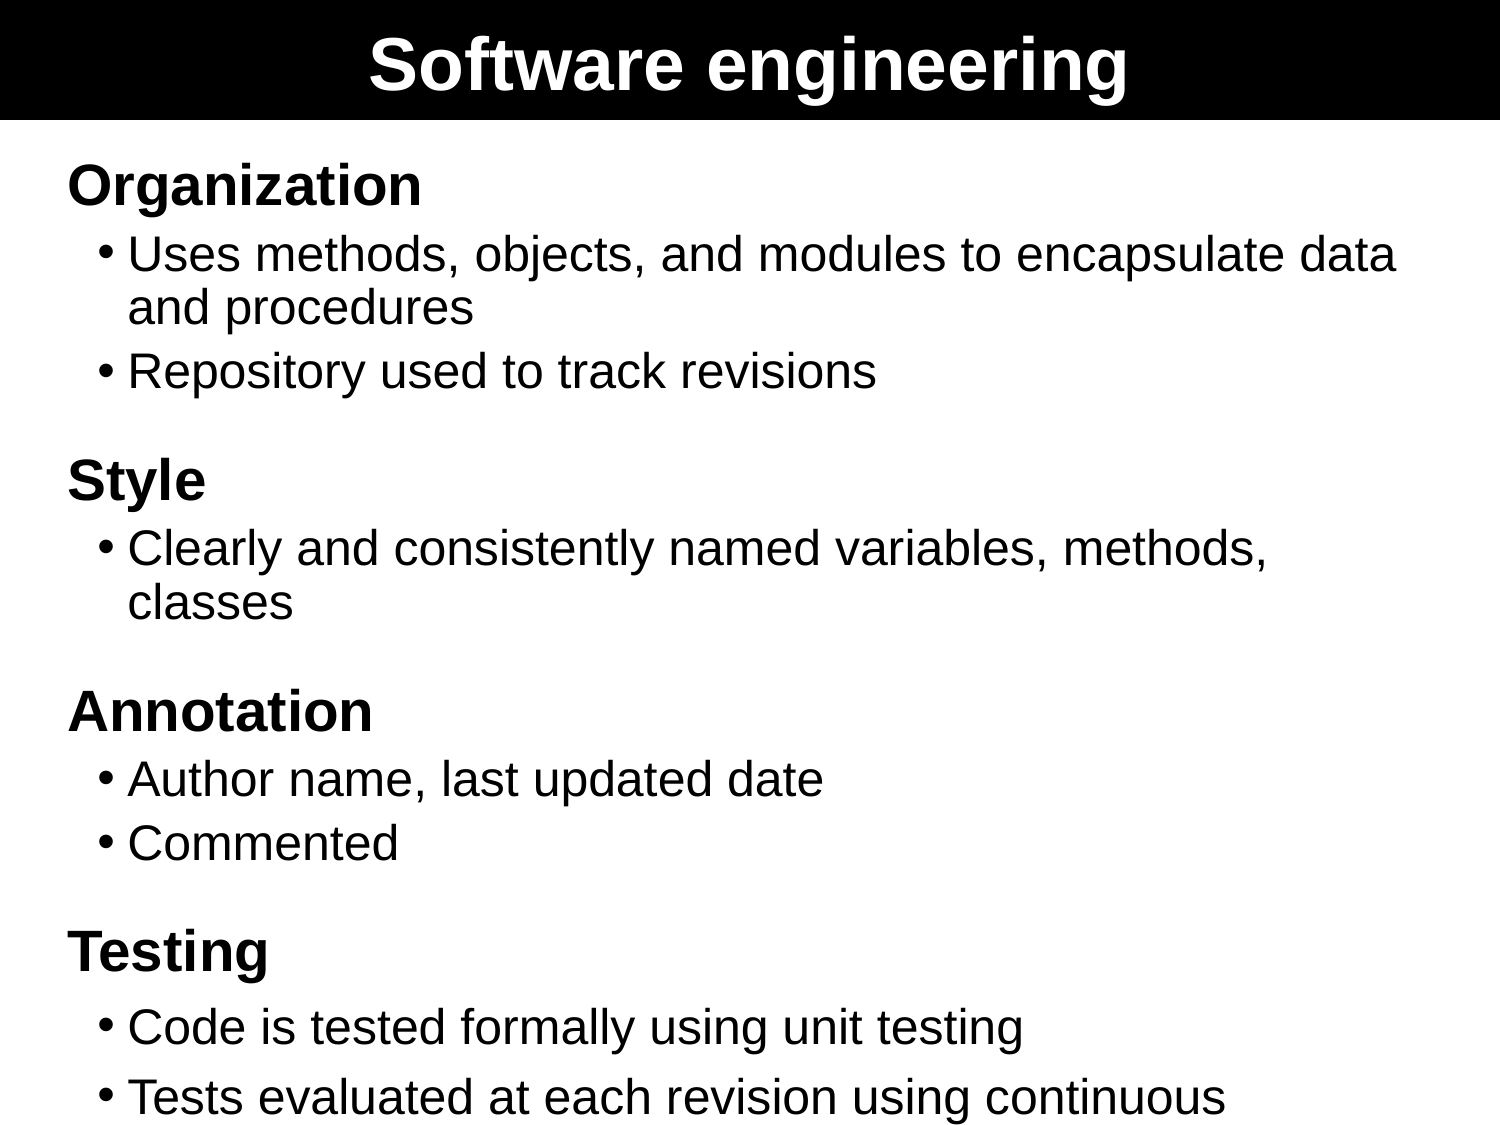

# Software engineering
Organization
Uses methods, objects, and modules to encapsulate data and procedures
Repository used to track revisions
Style
Clearly and consistently named variables, methods, classes
Annotation
Author name, last updated date
Commented
Testing
Code is tested formally using unit testing
Tests evaluated at each revision using continuous integration